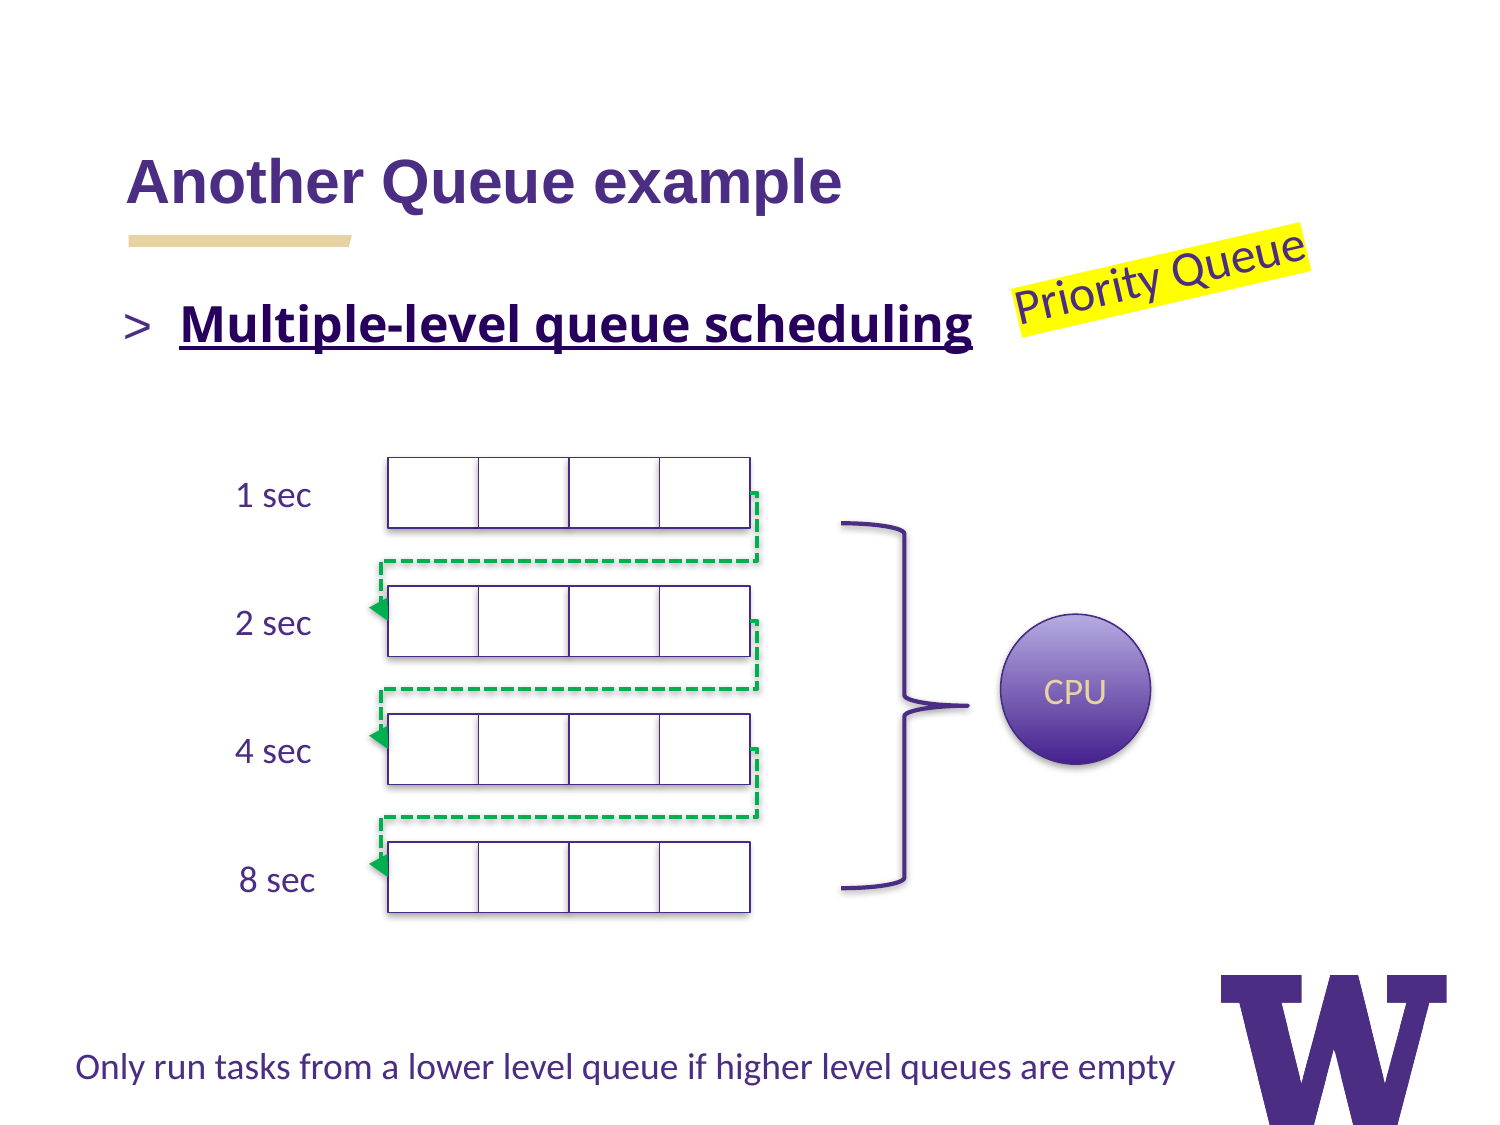

# Another Queue example
Priority Queue
Multiple-level queue scheduling

1 sec

2 sec
CPU

4 sec

8 sec
Only run tasks from a lower level queue if higher level queues are empty